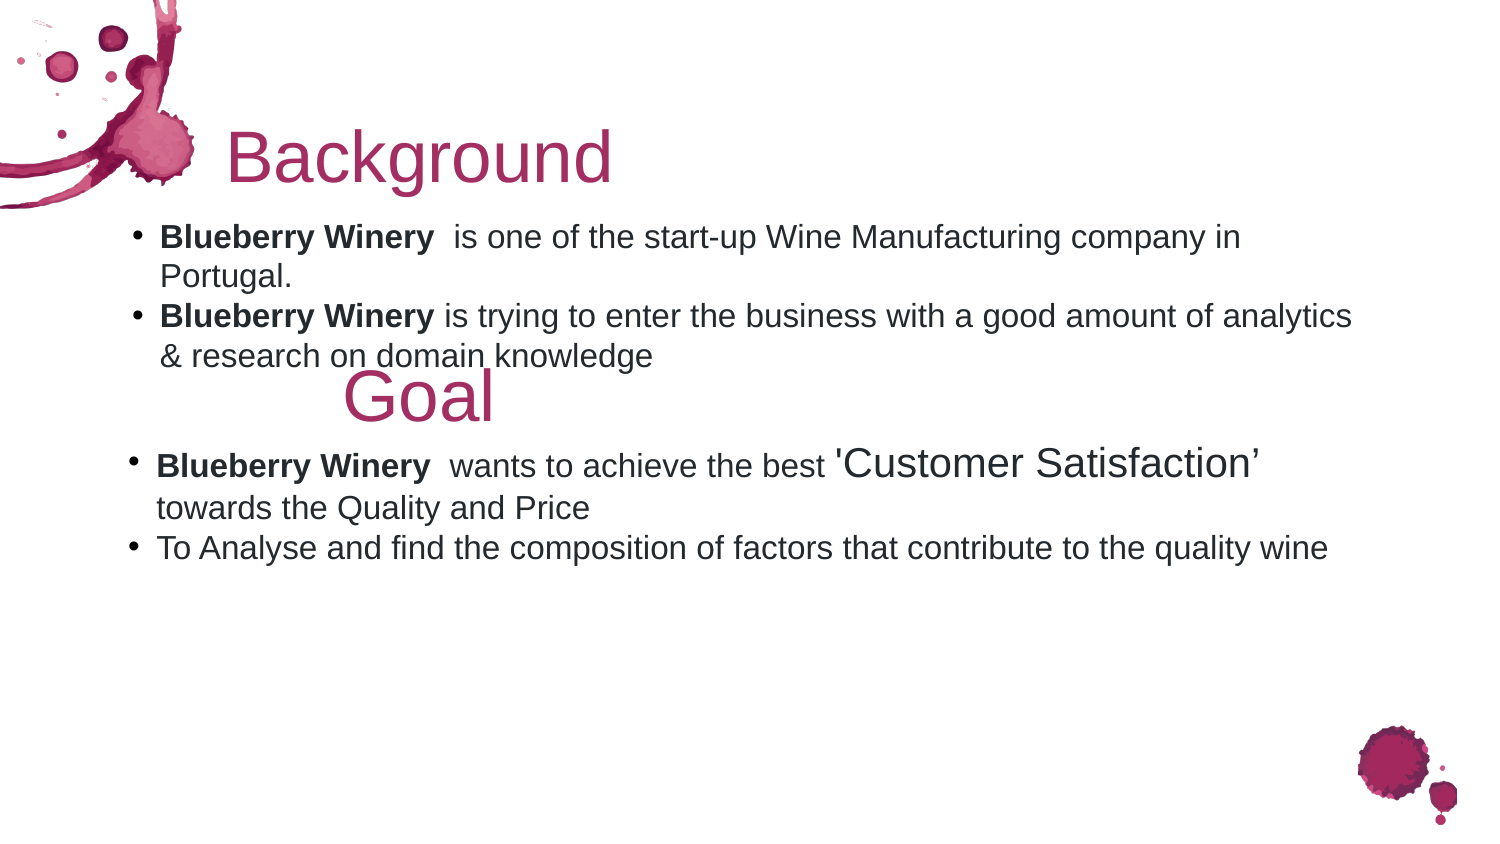

# Background
Blueberry Winery  is one of the start-up Wine Manufacturing company in Portugal.
Blueberry Winery is trying to enter the business with a good amount of analytics & research on domain knowledge

Goal
Blueberry Winery  wants to achieve the best 'Customer Satisfaction’ towards the Quality and Price
To Analyse and find the composition of factors that contribute to the quality wine